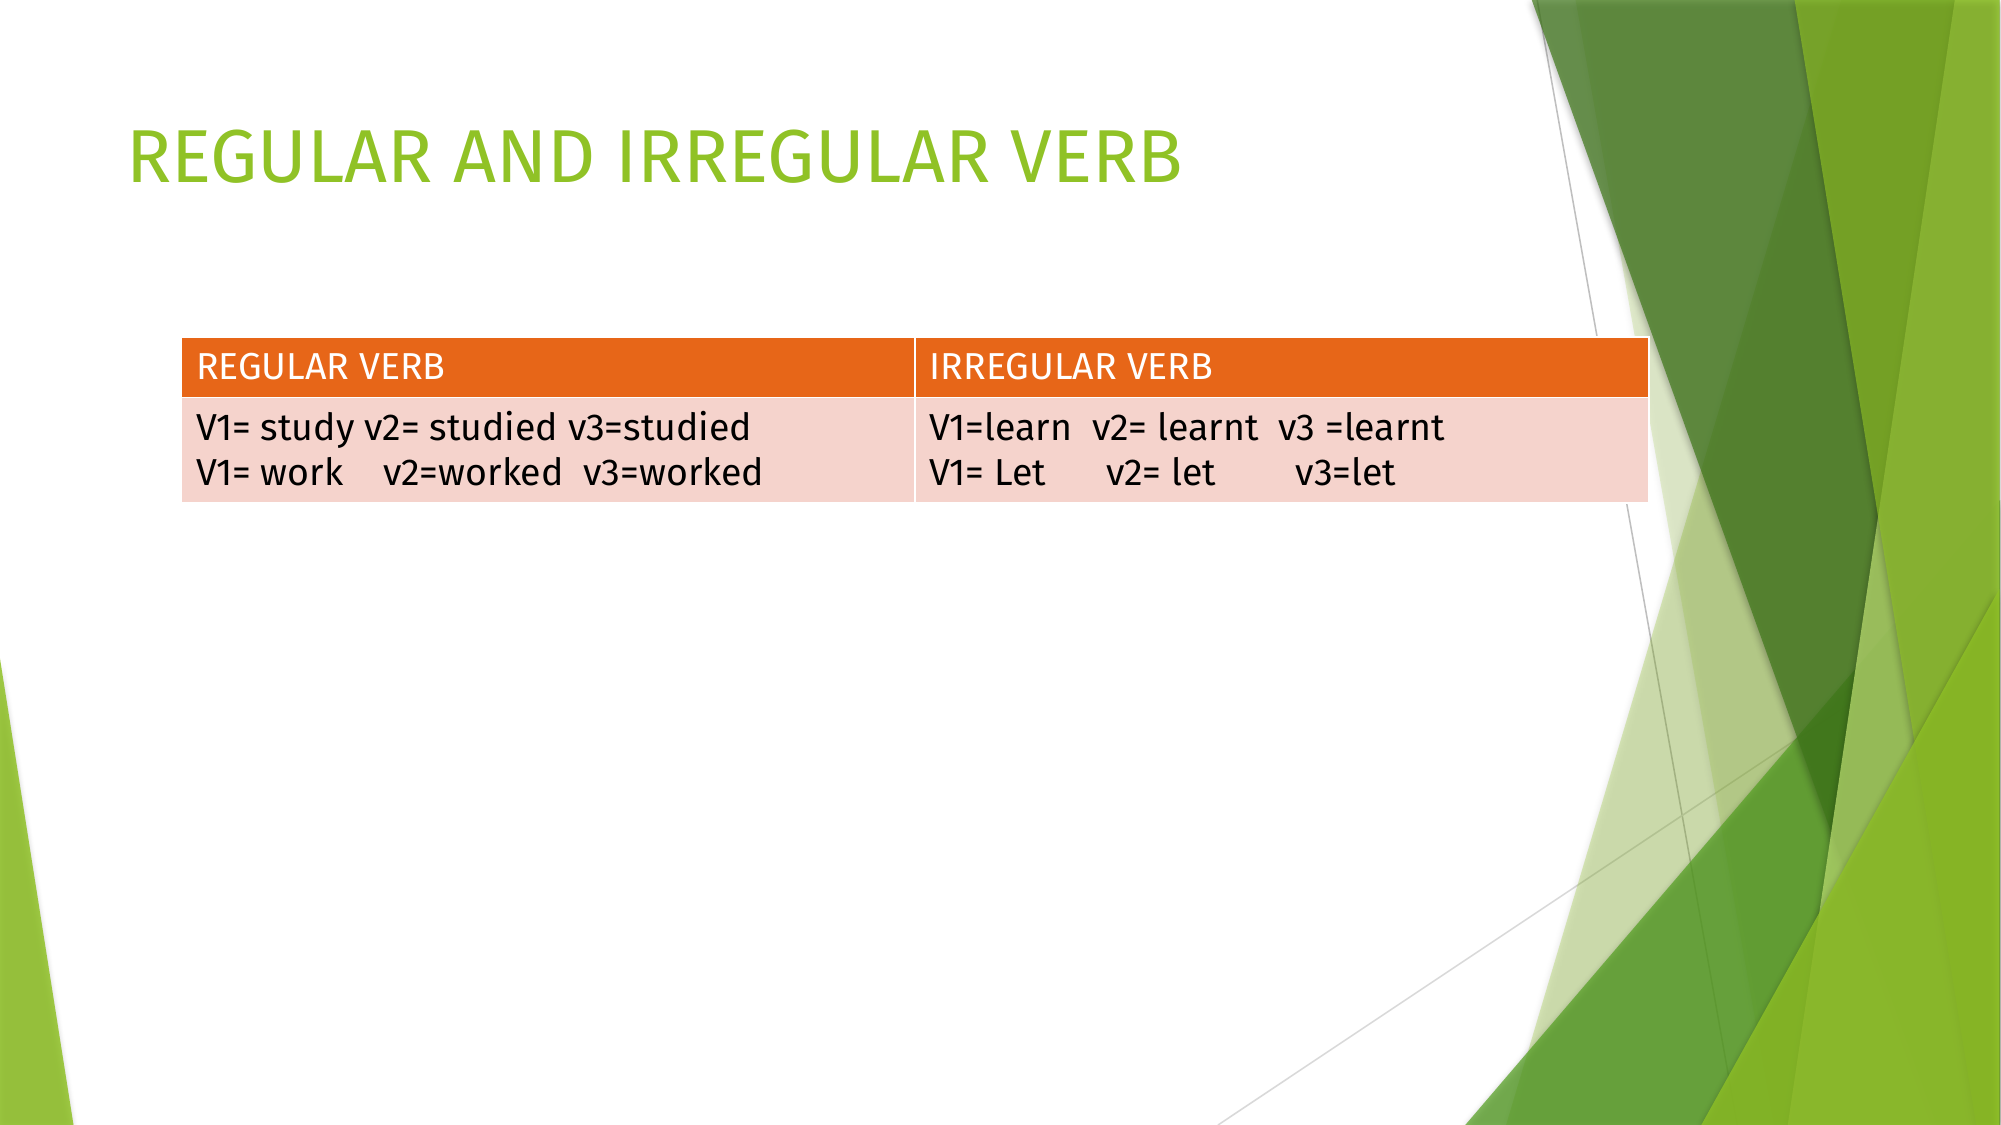

# REGULAR AND IRREGULAR VERB
| REGULAR VERB | IRREGULAR VERB |
| --- | --- |
| V1= study v2= studied v3=studied V1= work v2=worked v3=worked | V1=learn v2= learnt v3 =learnt V1= Let v2= let v3=let |